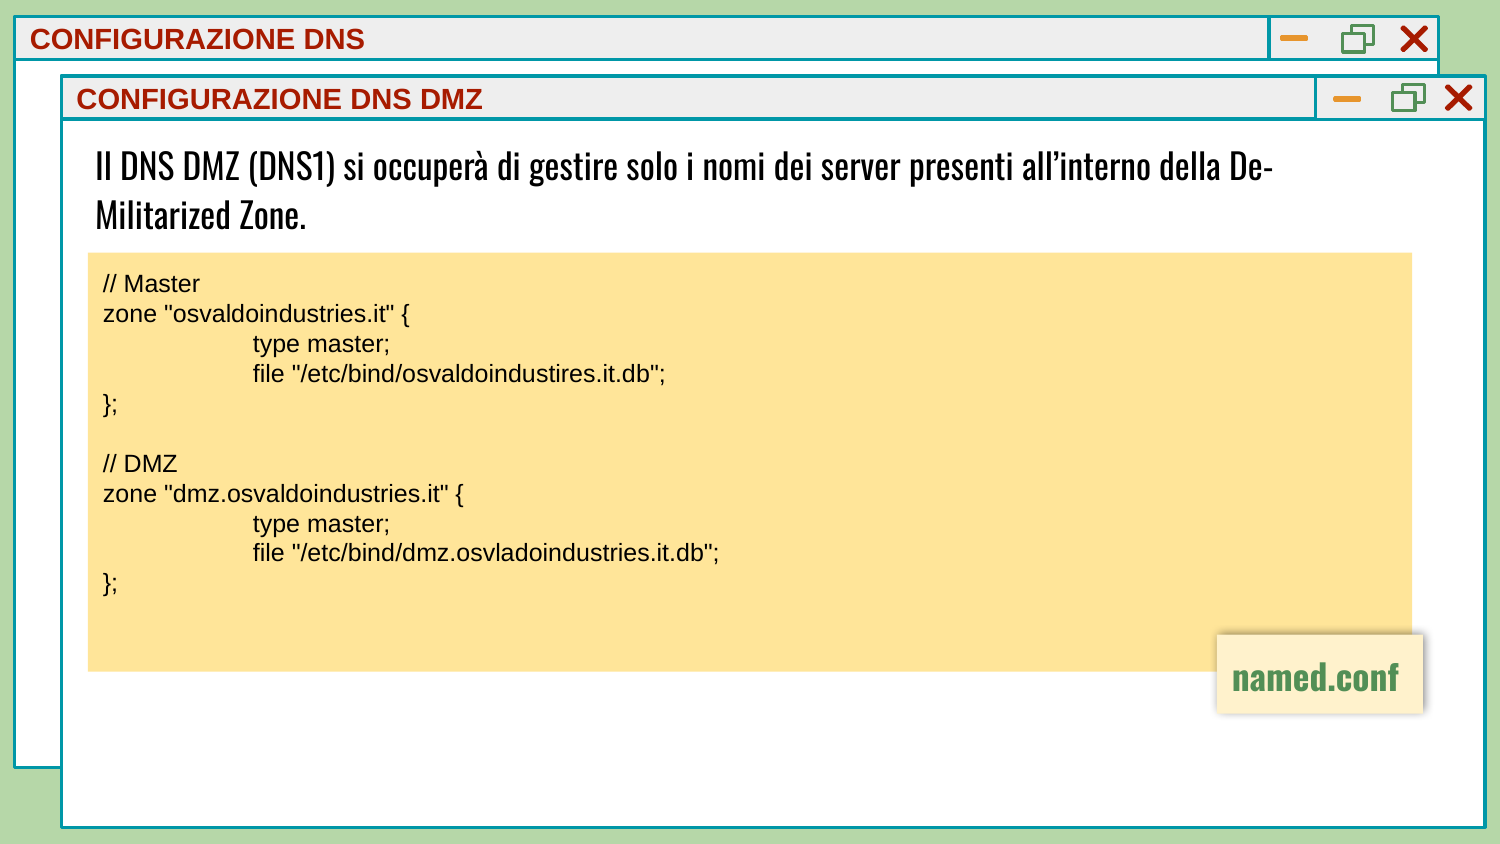

CONFIGURAZIONE DNS

CONFIGURAZIONE DNS DMZ

Il DNS DMZ (DNS1) si occuperà di gestire solo i nomi dei server presenti all’interno della De-Militarized Zone.
// Master
zone "osvaldoindustries.it" {
	type master;
	file "/etc/bind/osvaldoindustires.it.db";
};

// DMZ
zone "dmz.osvaldoindustries.it" {
	type master;
	file "/etc/bind/dmz.osvladoindustries.it.db";
};

named.conf